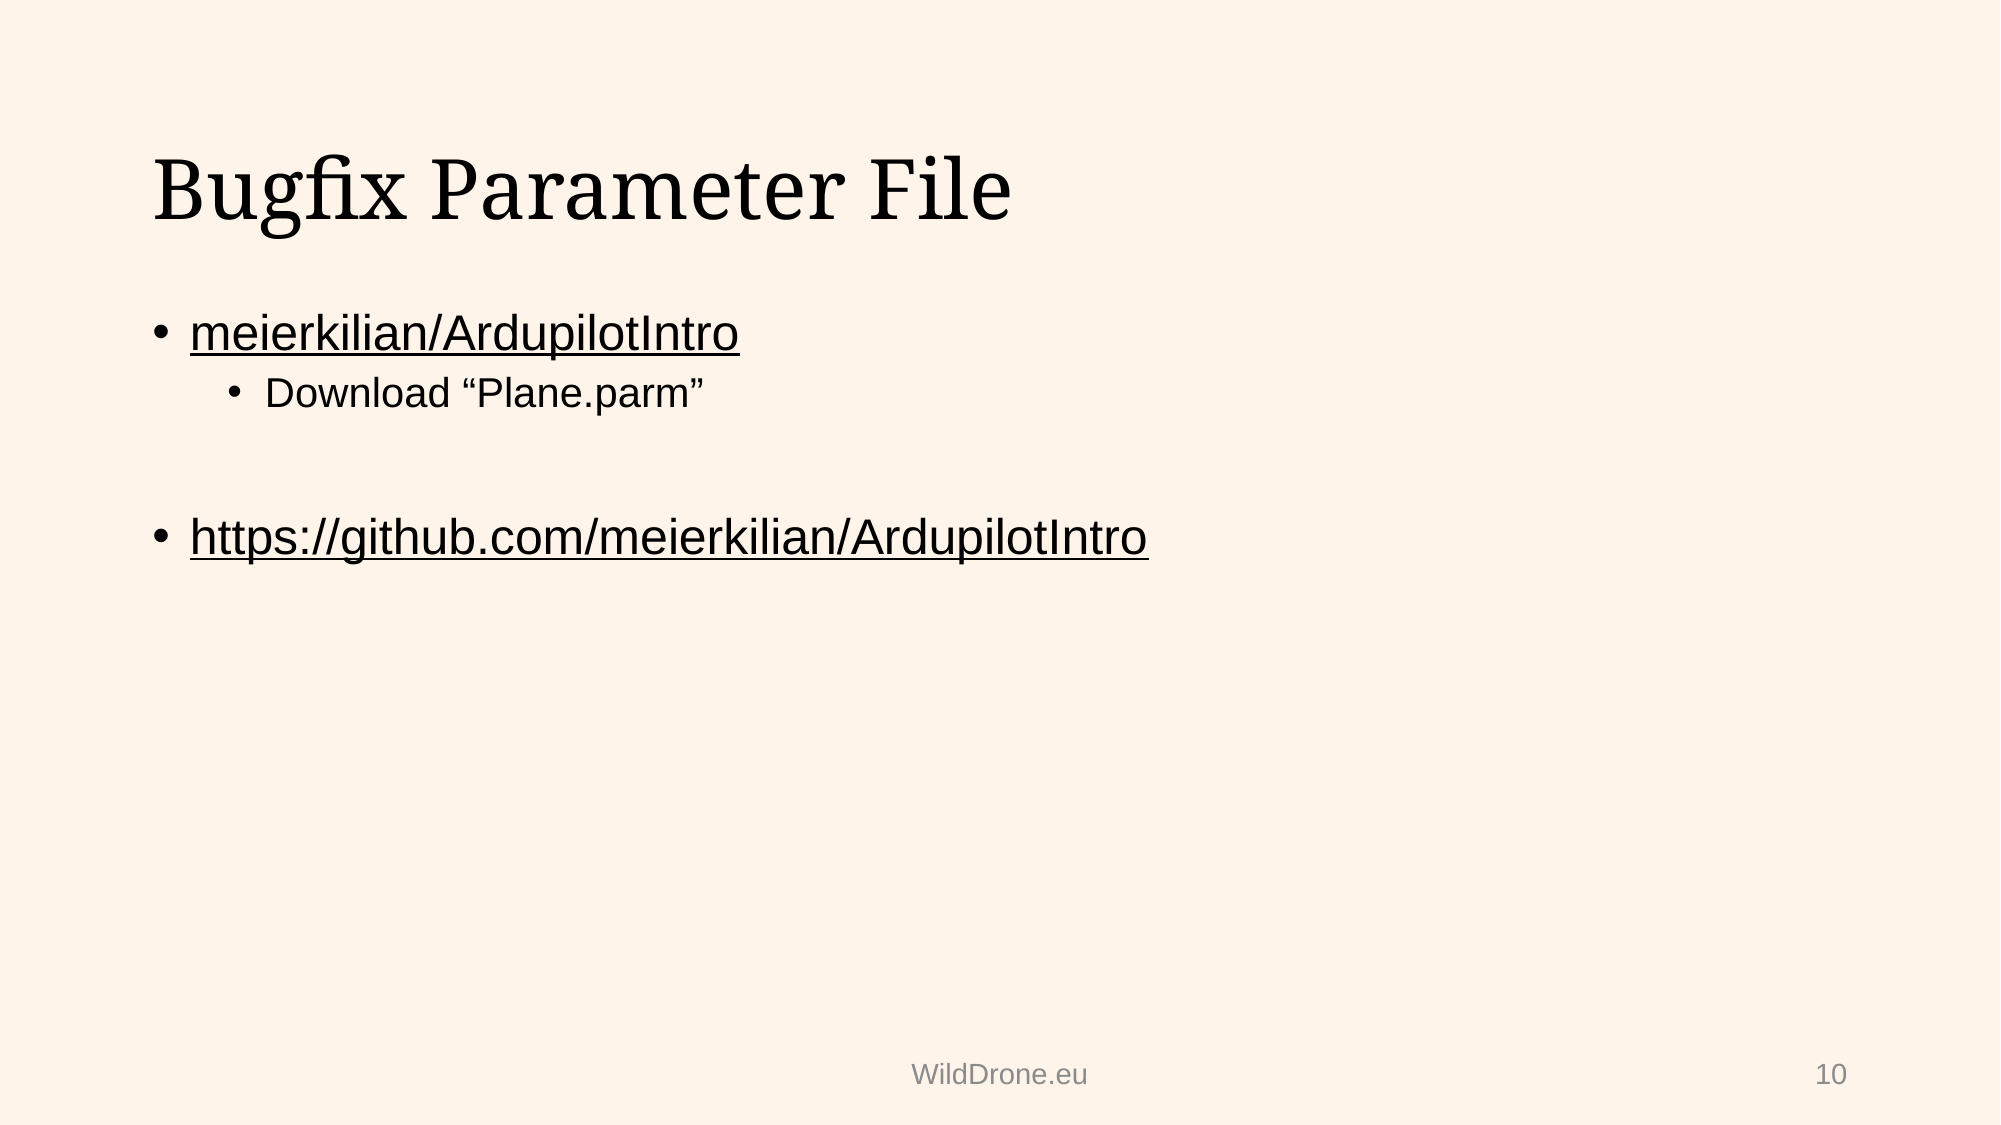

# Bugfix Parameter File
meierkilian/ArdupilotIntro
Download “Plane.parm”

https://github.com/meierkilian/ArdupilotIntro
WildDrone.eu
10